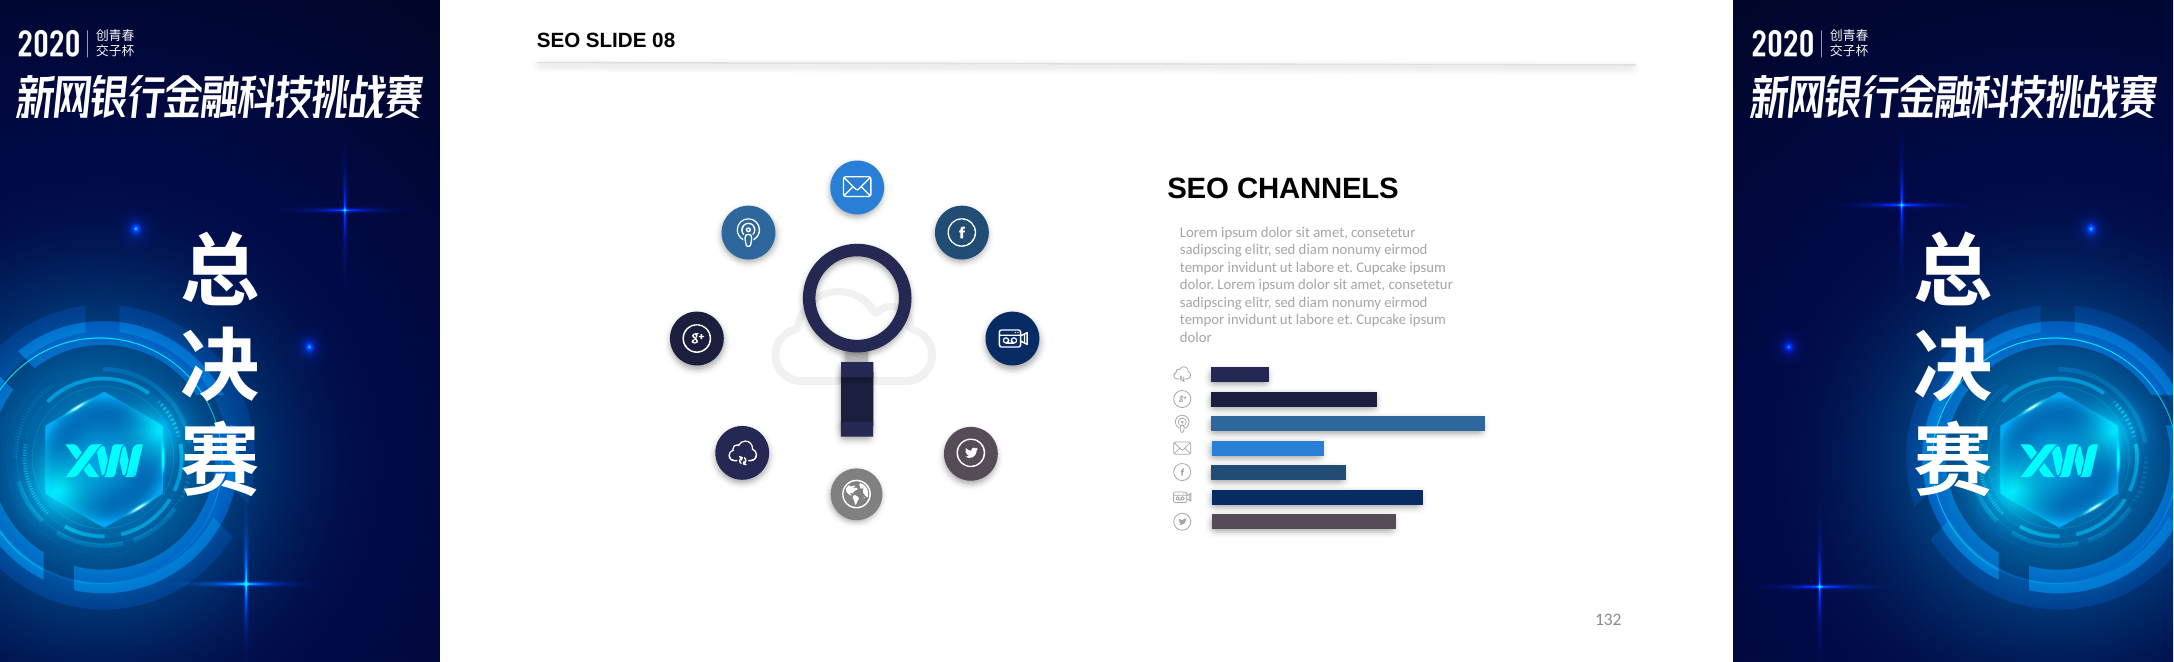

# SEO SLIDE 08
SEO CHANNELS

Lorem ipsum dolor sit amet, consetetur sadipscing elitr, sed diam nonumy eirmod tempor invidunt ut labore et. Cupcake ipsum dolor. Lorem ipsum dolor sit amet, consetetur sadipscing elitr, sed diam nonumy eirmod tempor invidunt ut labore et. Cupcake ipsum dolor

132